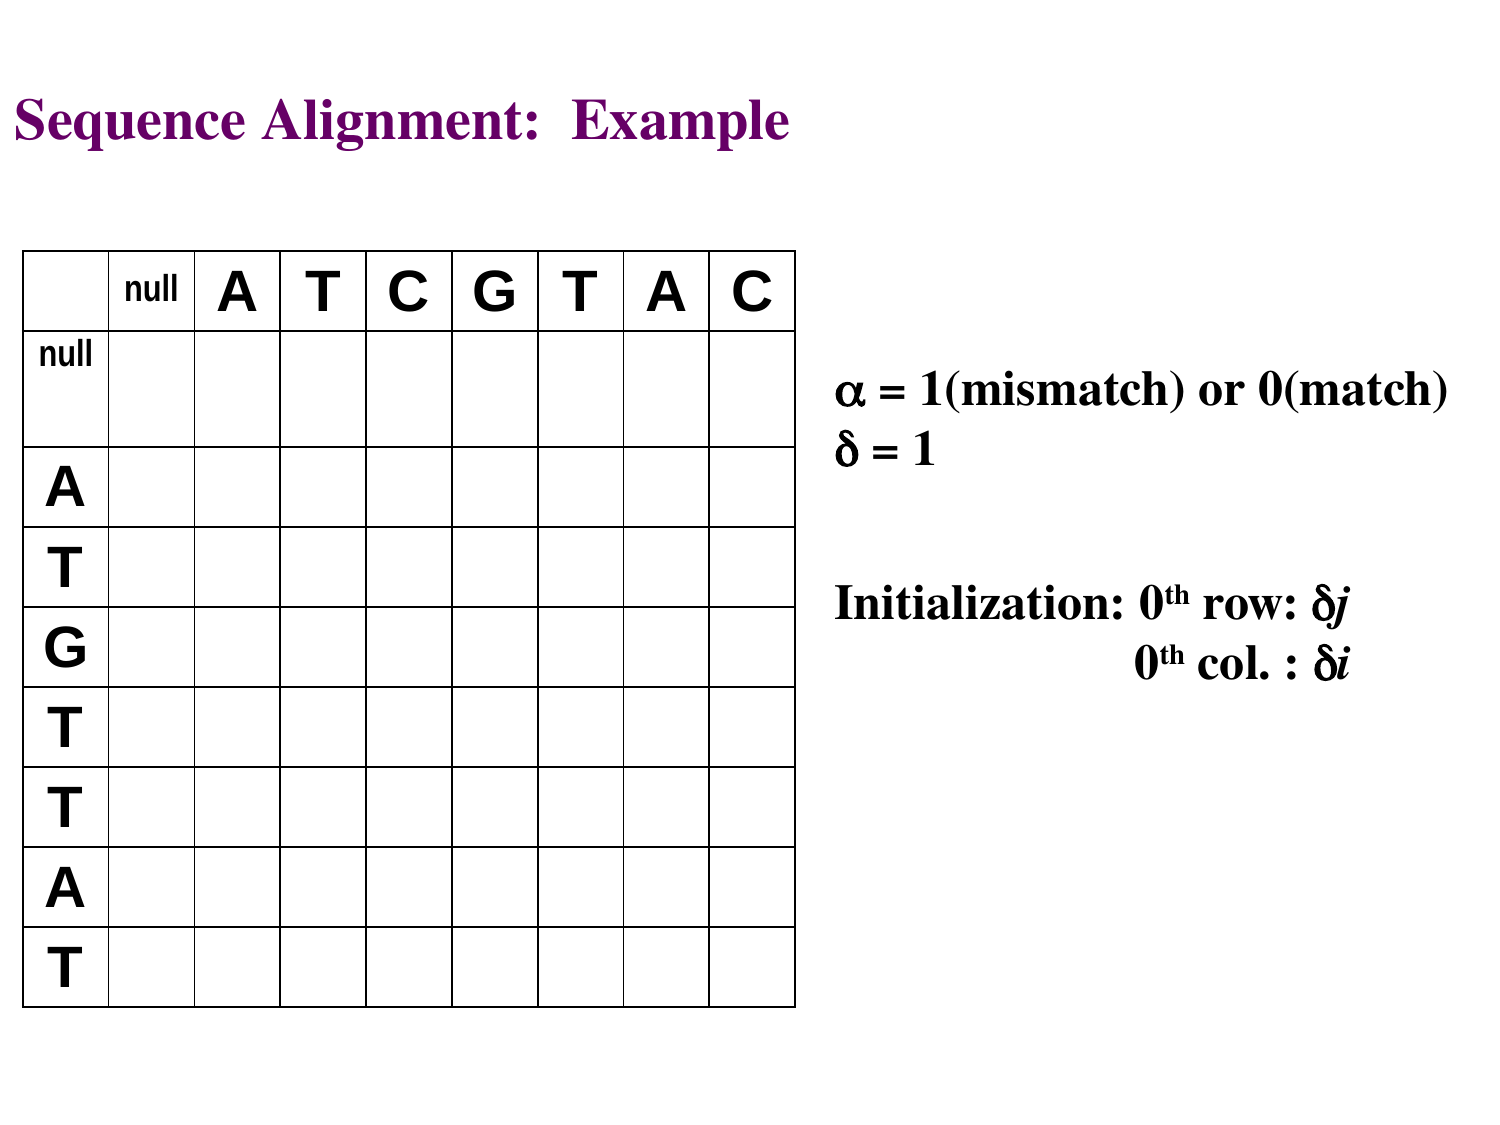

Sequence Alignment:  Example
|  | null | A | T | C | G | T | A | C |
| --- | --- | --- | --- | --- | --- | --- | --- | --- |
| null |  |  |  |  |  |  |  |  |
| A |  |  |  |  |  |  |  |  |
| T |  |  |  |  |  |  |  |  |
| G |  |  |  |  |  |  |  |  |
| T |  |  |  |  |  |  |  |  |
| T |  |  |  |  |  |  |  |  |
| A |  |  |  |  |  |  |  |  |
| T |  |  |  |  |  |  |  |  |
α = 1(mismatch) or 0(match)
δ = 1
Initialization: 0th row: δj
                        0th col. : δi